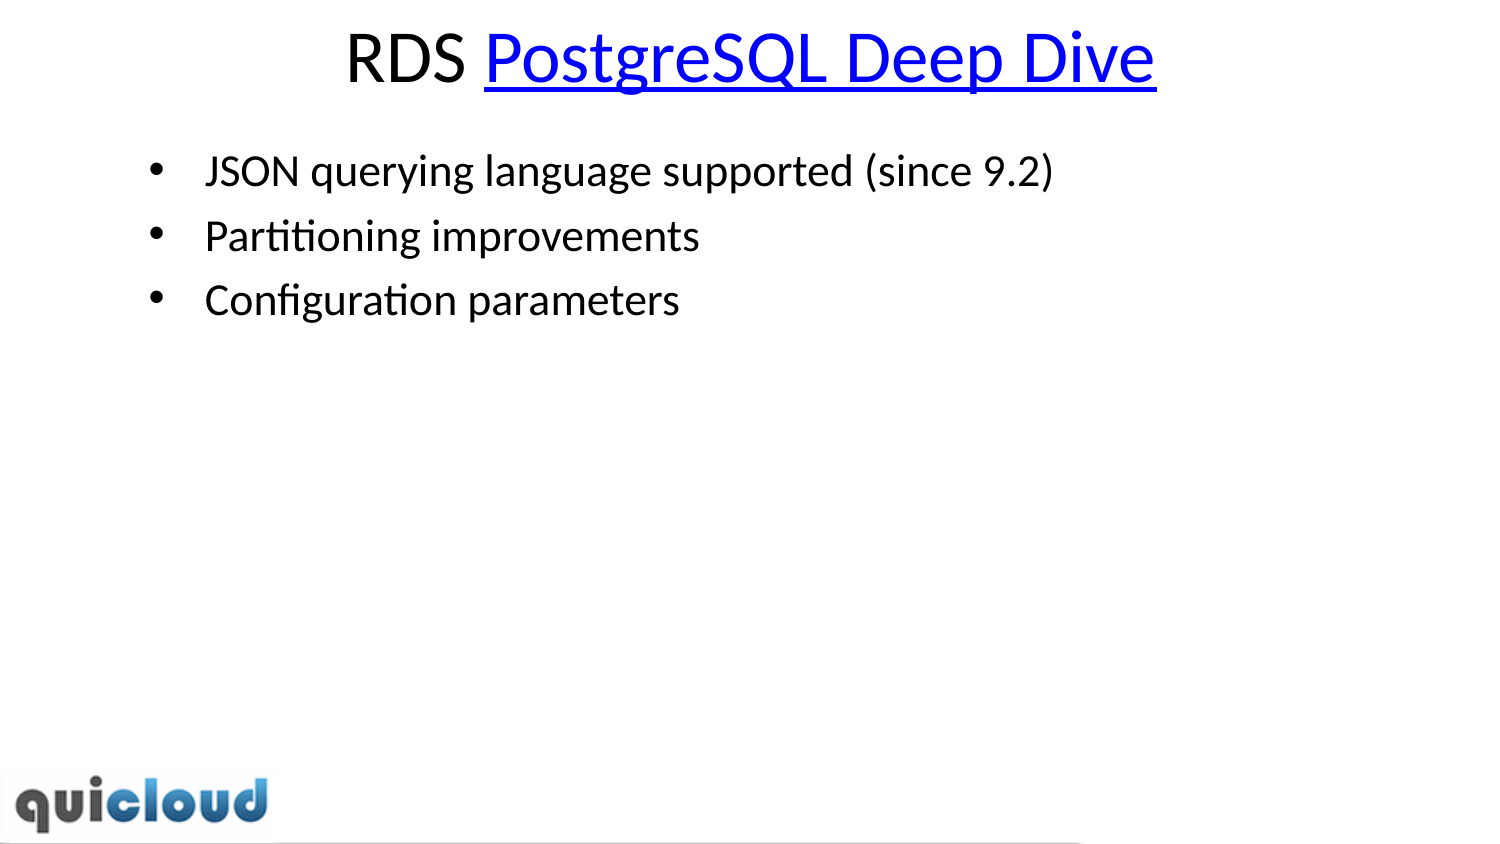

# RDS PostgreSQL Deep Dive
JSON querying language supported (since 9.2)
Partitioning improvements
Configuration parameters